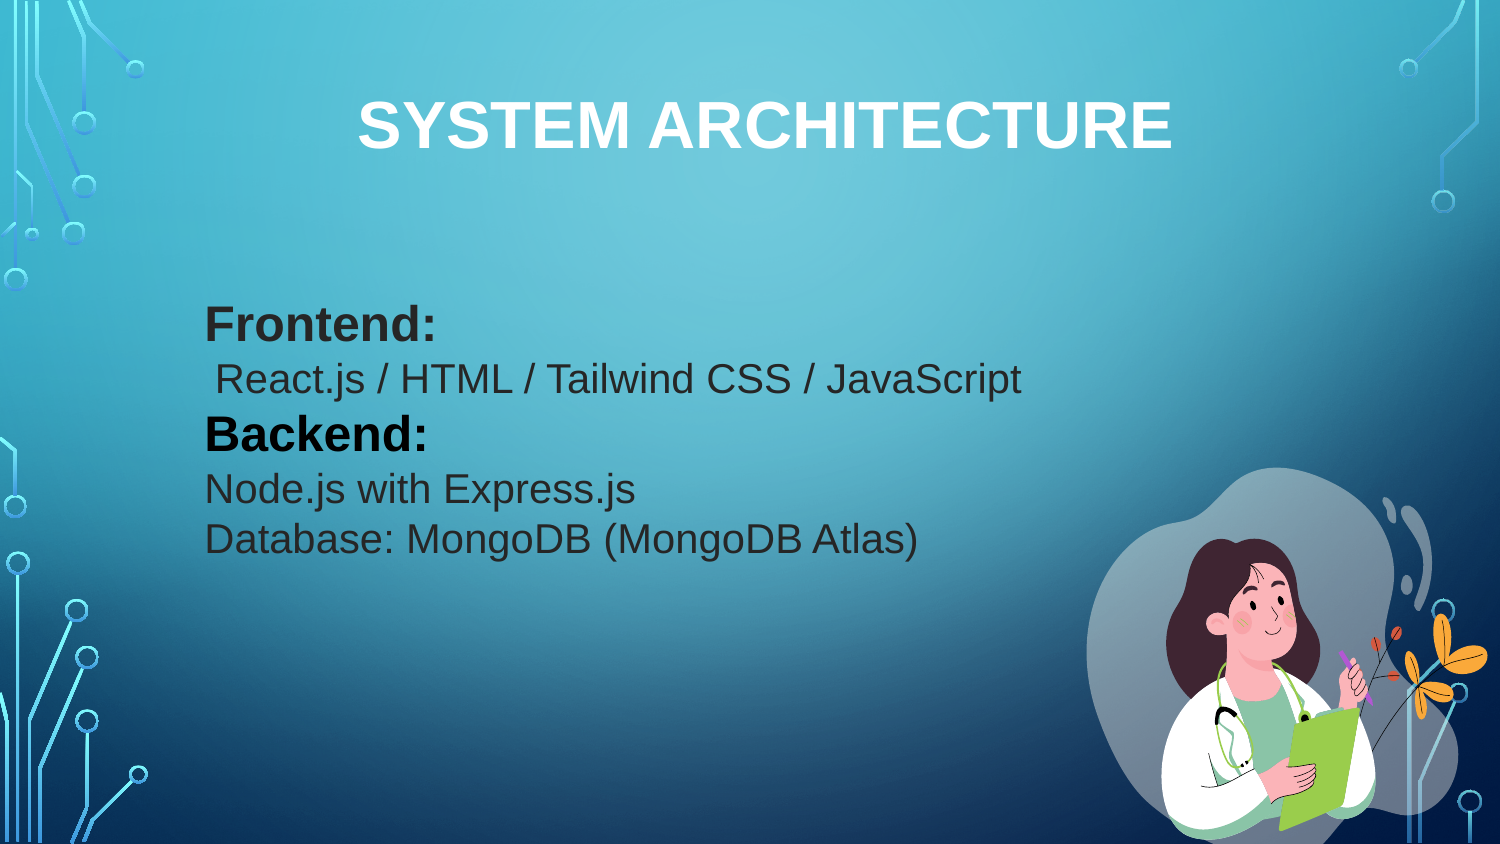

# System Architecture
Frontend:
 React.js / HTML / Tailwind CSS / JavaScript
Backend:
Node.js with Express.js
Database: MongoDB (MongoDB Atlas)